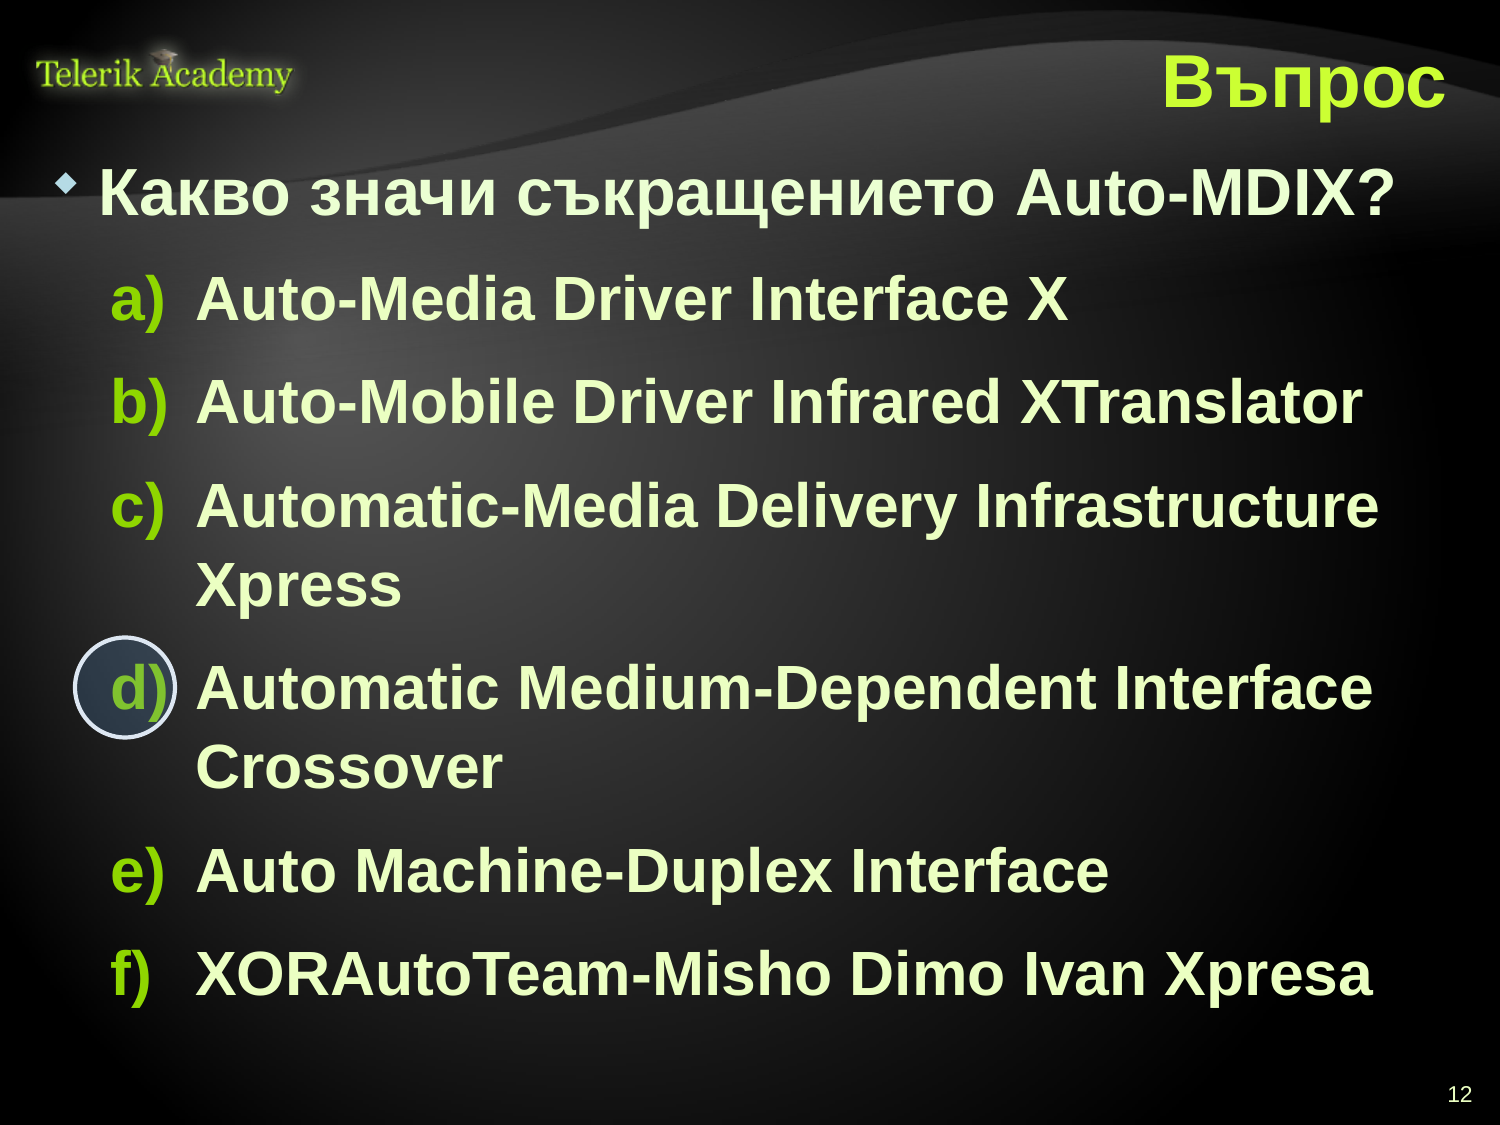

# Въпрос
Какво значи съкращението Auto-MDIX?
Auto-Media Driver Interface X
Auto-Mobile Driver Infrared XTranslator
Automatic-Media Delivery Infrastructure Xpress
Automatic Medium-Dependent Interface Crossover
Auto Machine-Duplex Interface
XORAutoTeam-Misho Dimo Ivan Xpresa

12